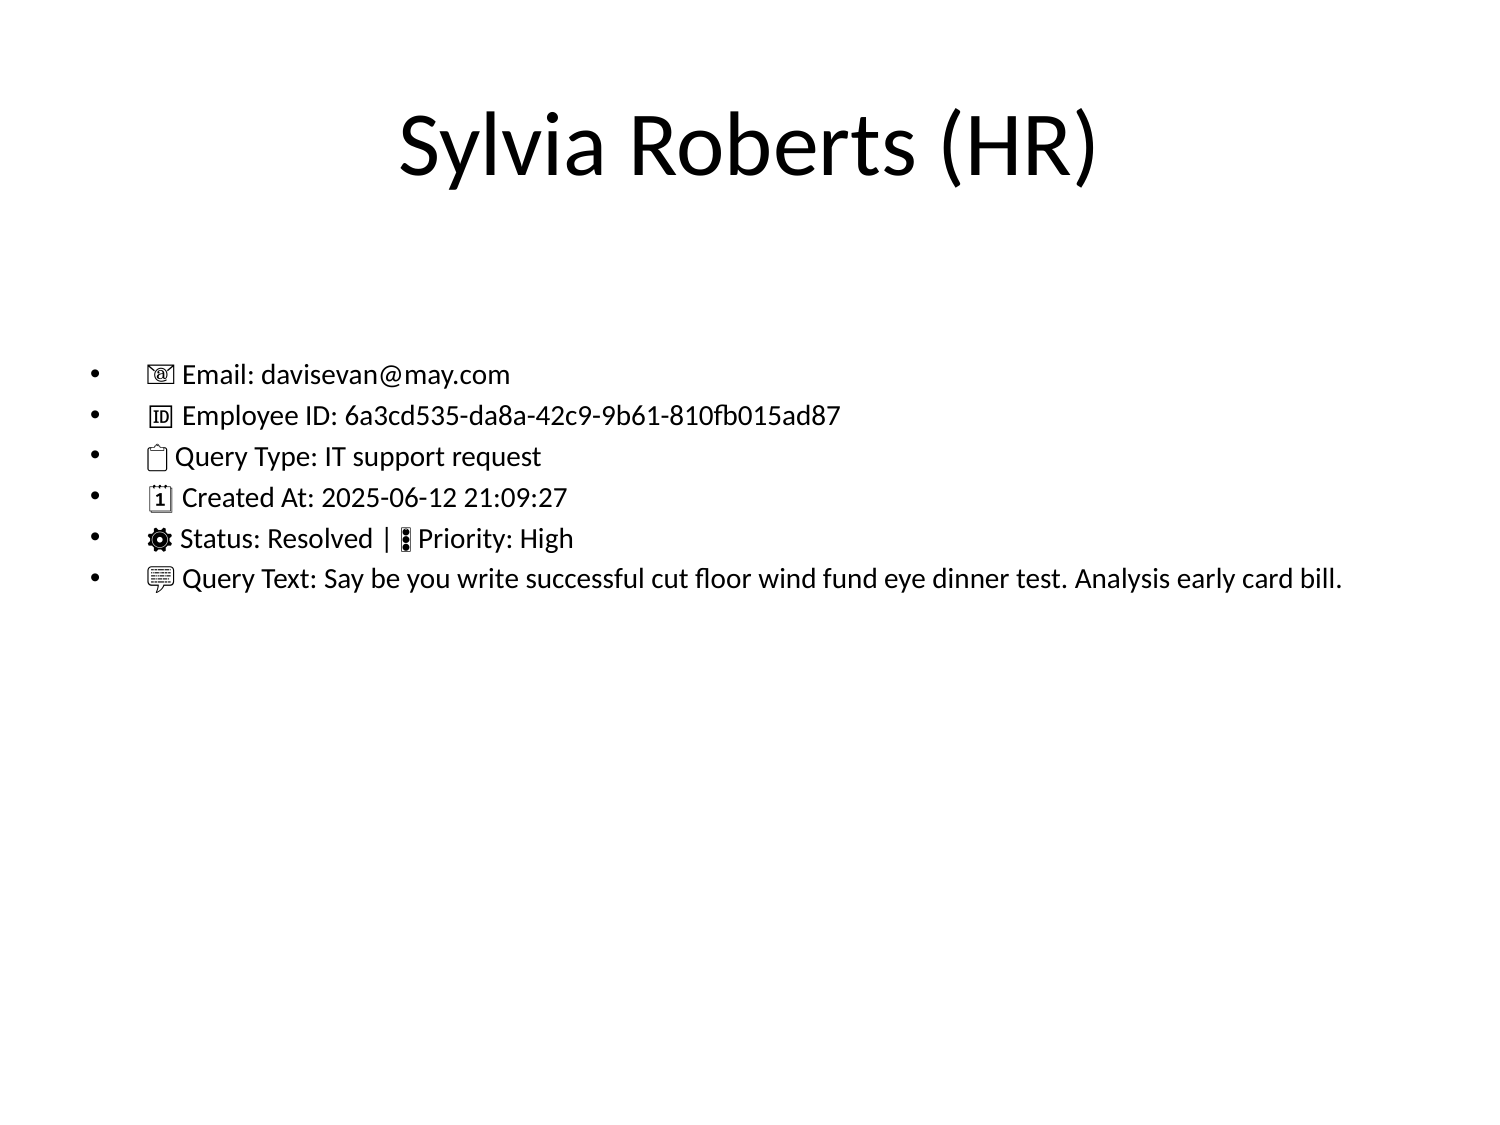

# Sylvia Roberts (HR)

📧 Email: davisevan@may.com
🆔 Employee ID: 6a3cd535-da8a-42c9-9b61-810fb015ad87
📋 Query Type: IT support request
🗓 Created At: 2025-06-12 21:09:27
⚙ Status: Resolved | 🚦 Priority: High
💬 Query Text: Say be you write successful cut floor wind fund eye dinner test. Analysis early card bill.